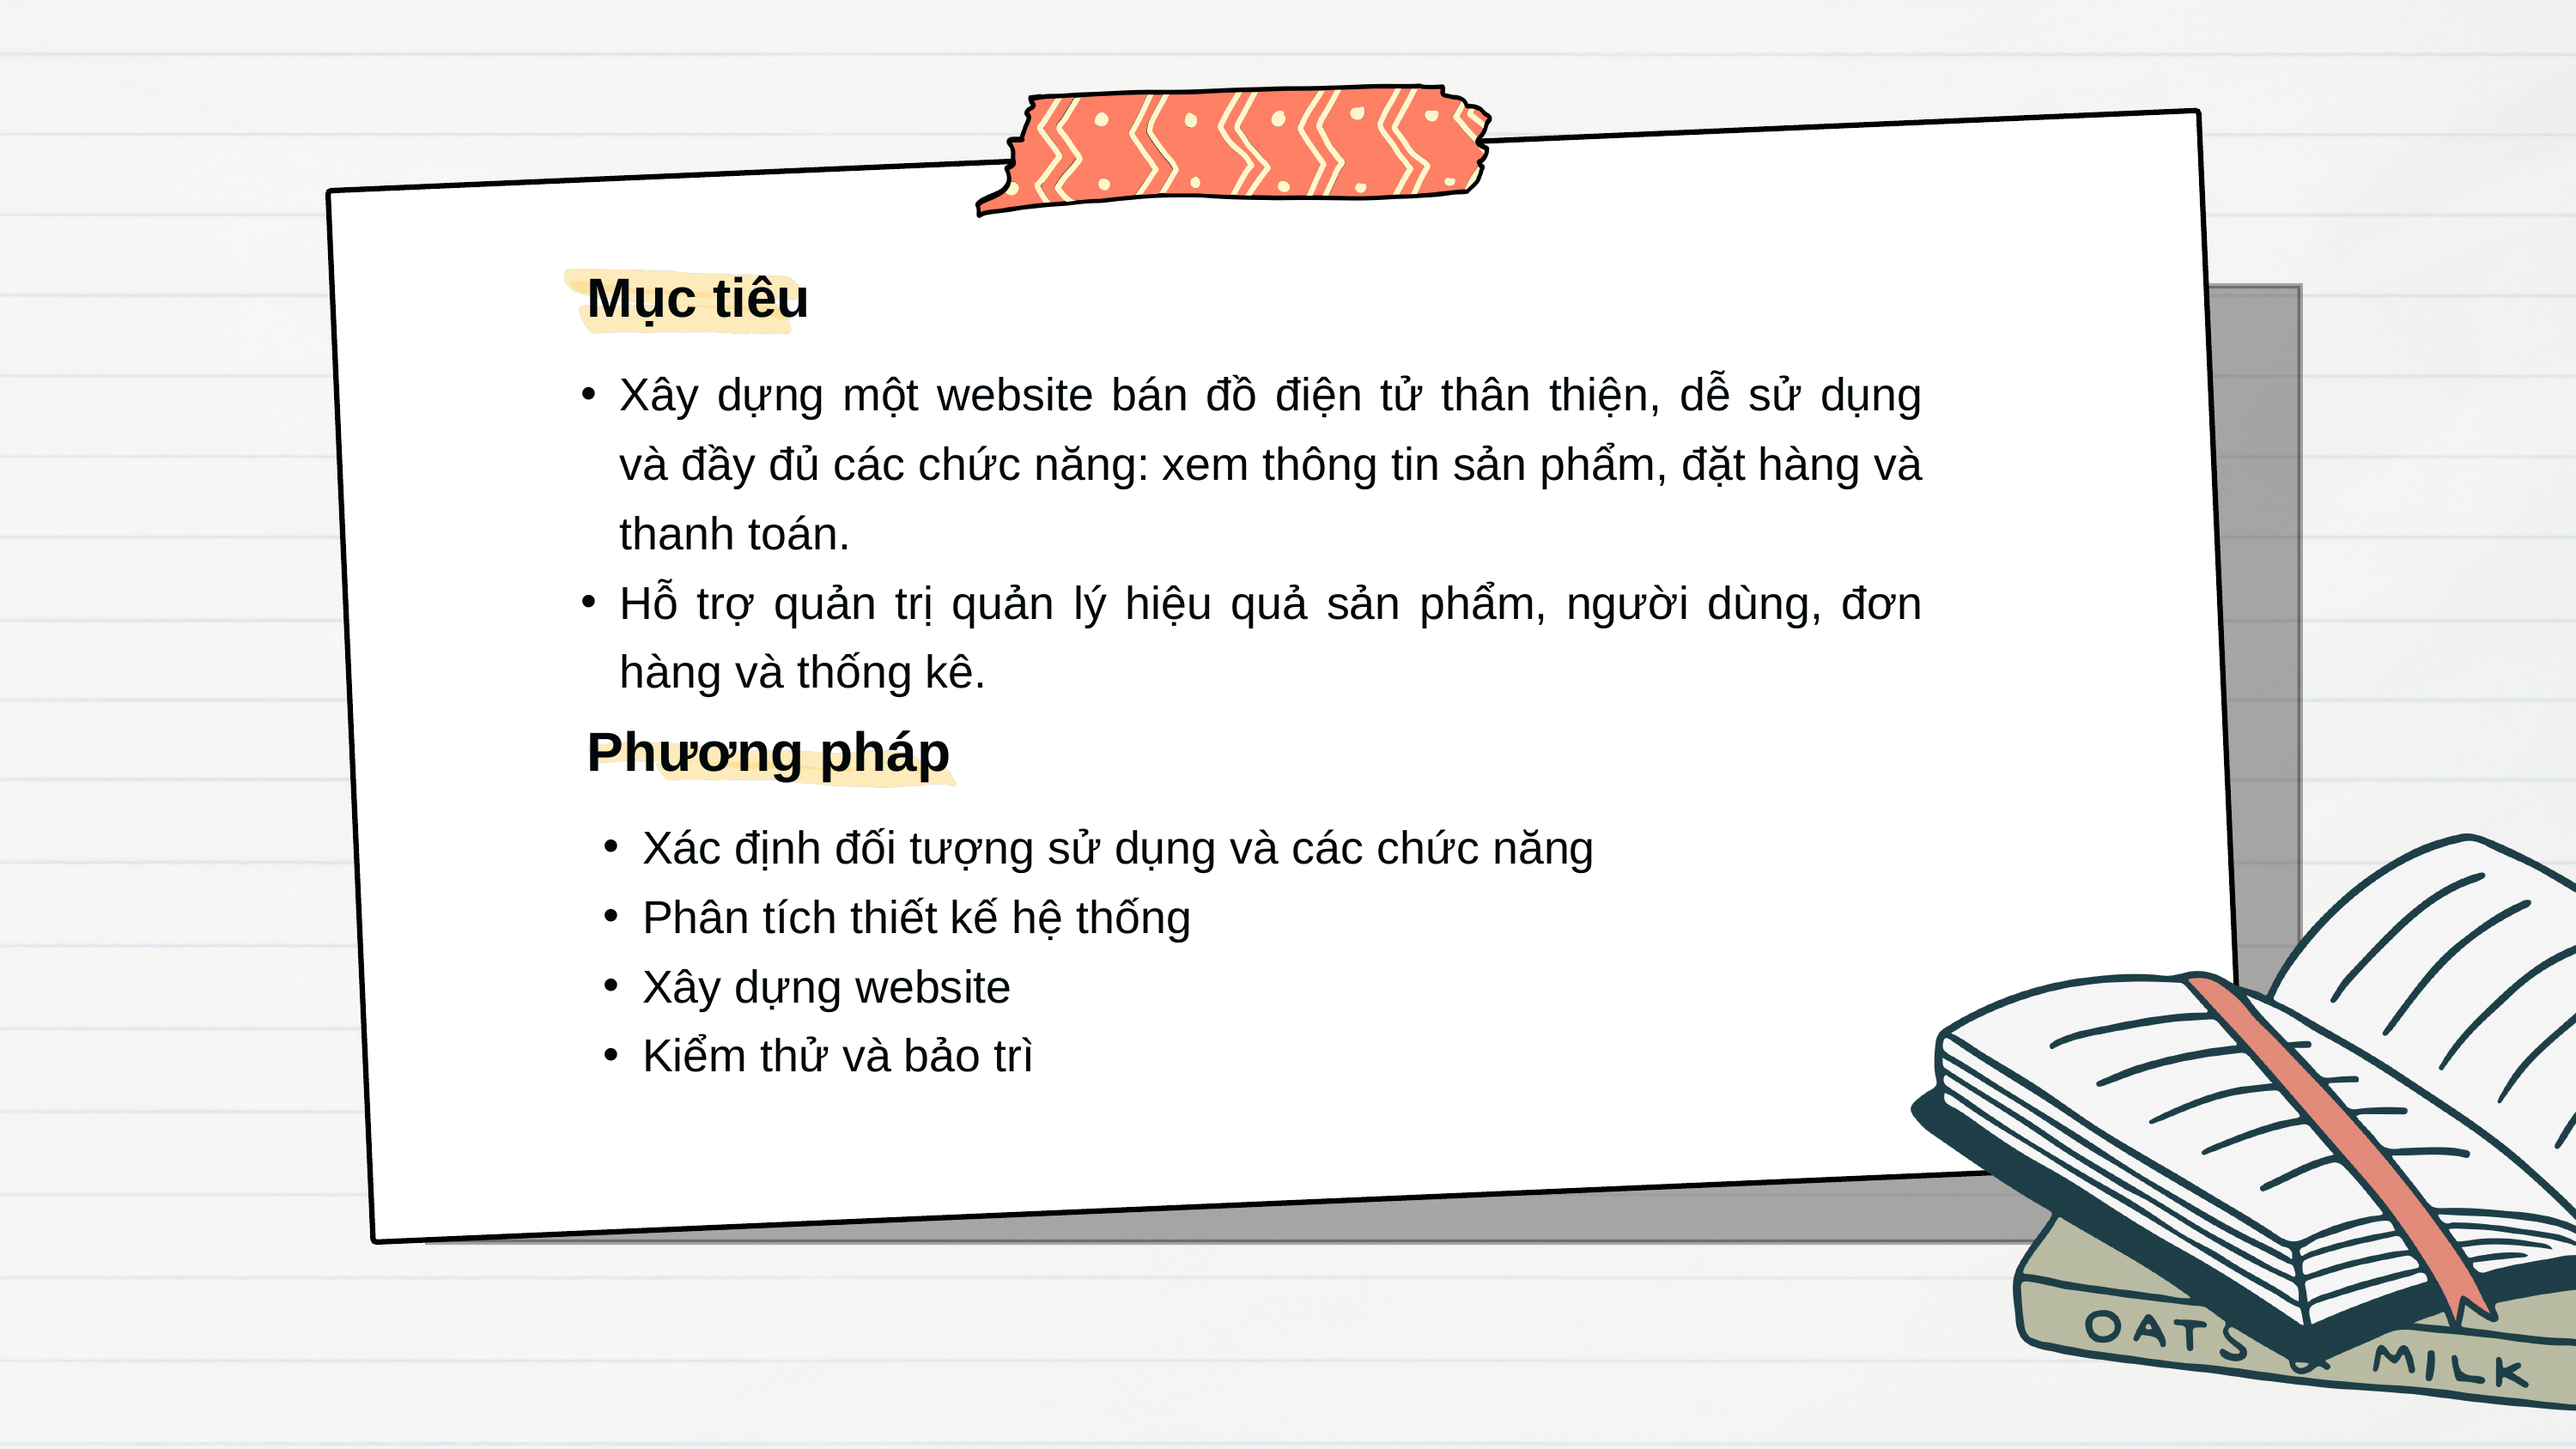

Mục tiêu

Xây dựng một website bán đồ điện tử thân thiện, dễ sử dụng và đầy đủ các chức năng: xem thông tin sản phẩm, đặt hàng và thanh toán.
Hỗ trợ quản trị quản lý hiệu quả sản phẩm, người dùng, đơn hàng và thống kê.

Phương pháp

Xác định đối tượng sử dụng và các chức năng
Phân tích thiết kế hệ thống
Xây dựng website
Kiểm thử và bảo trì